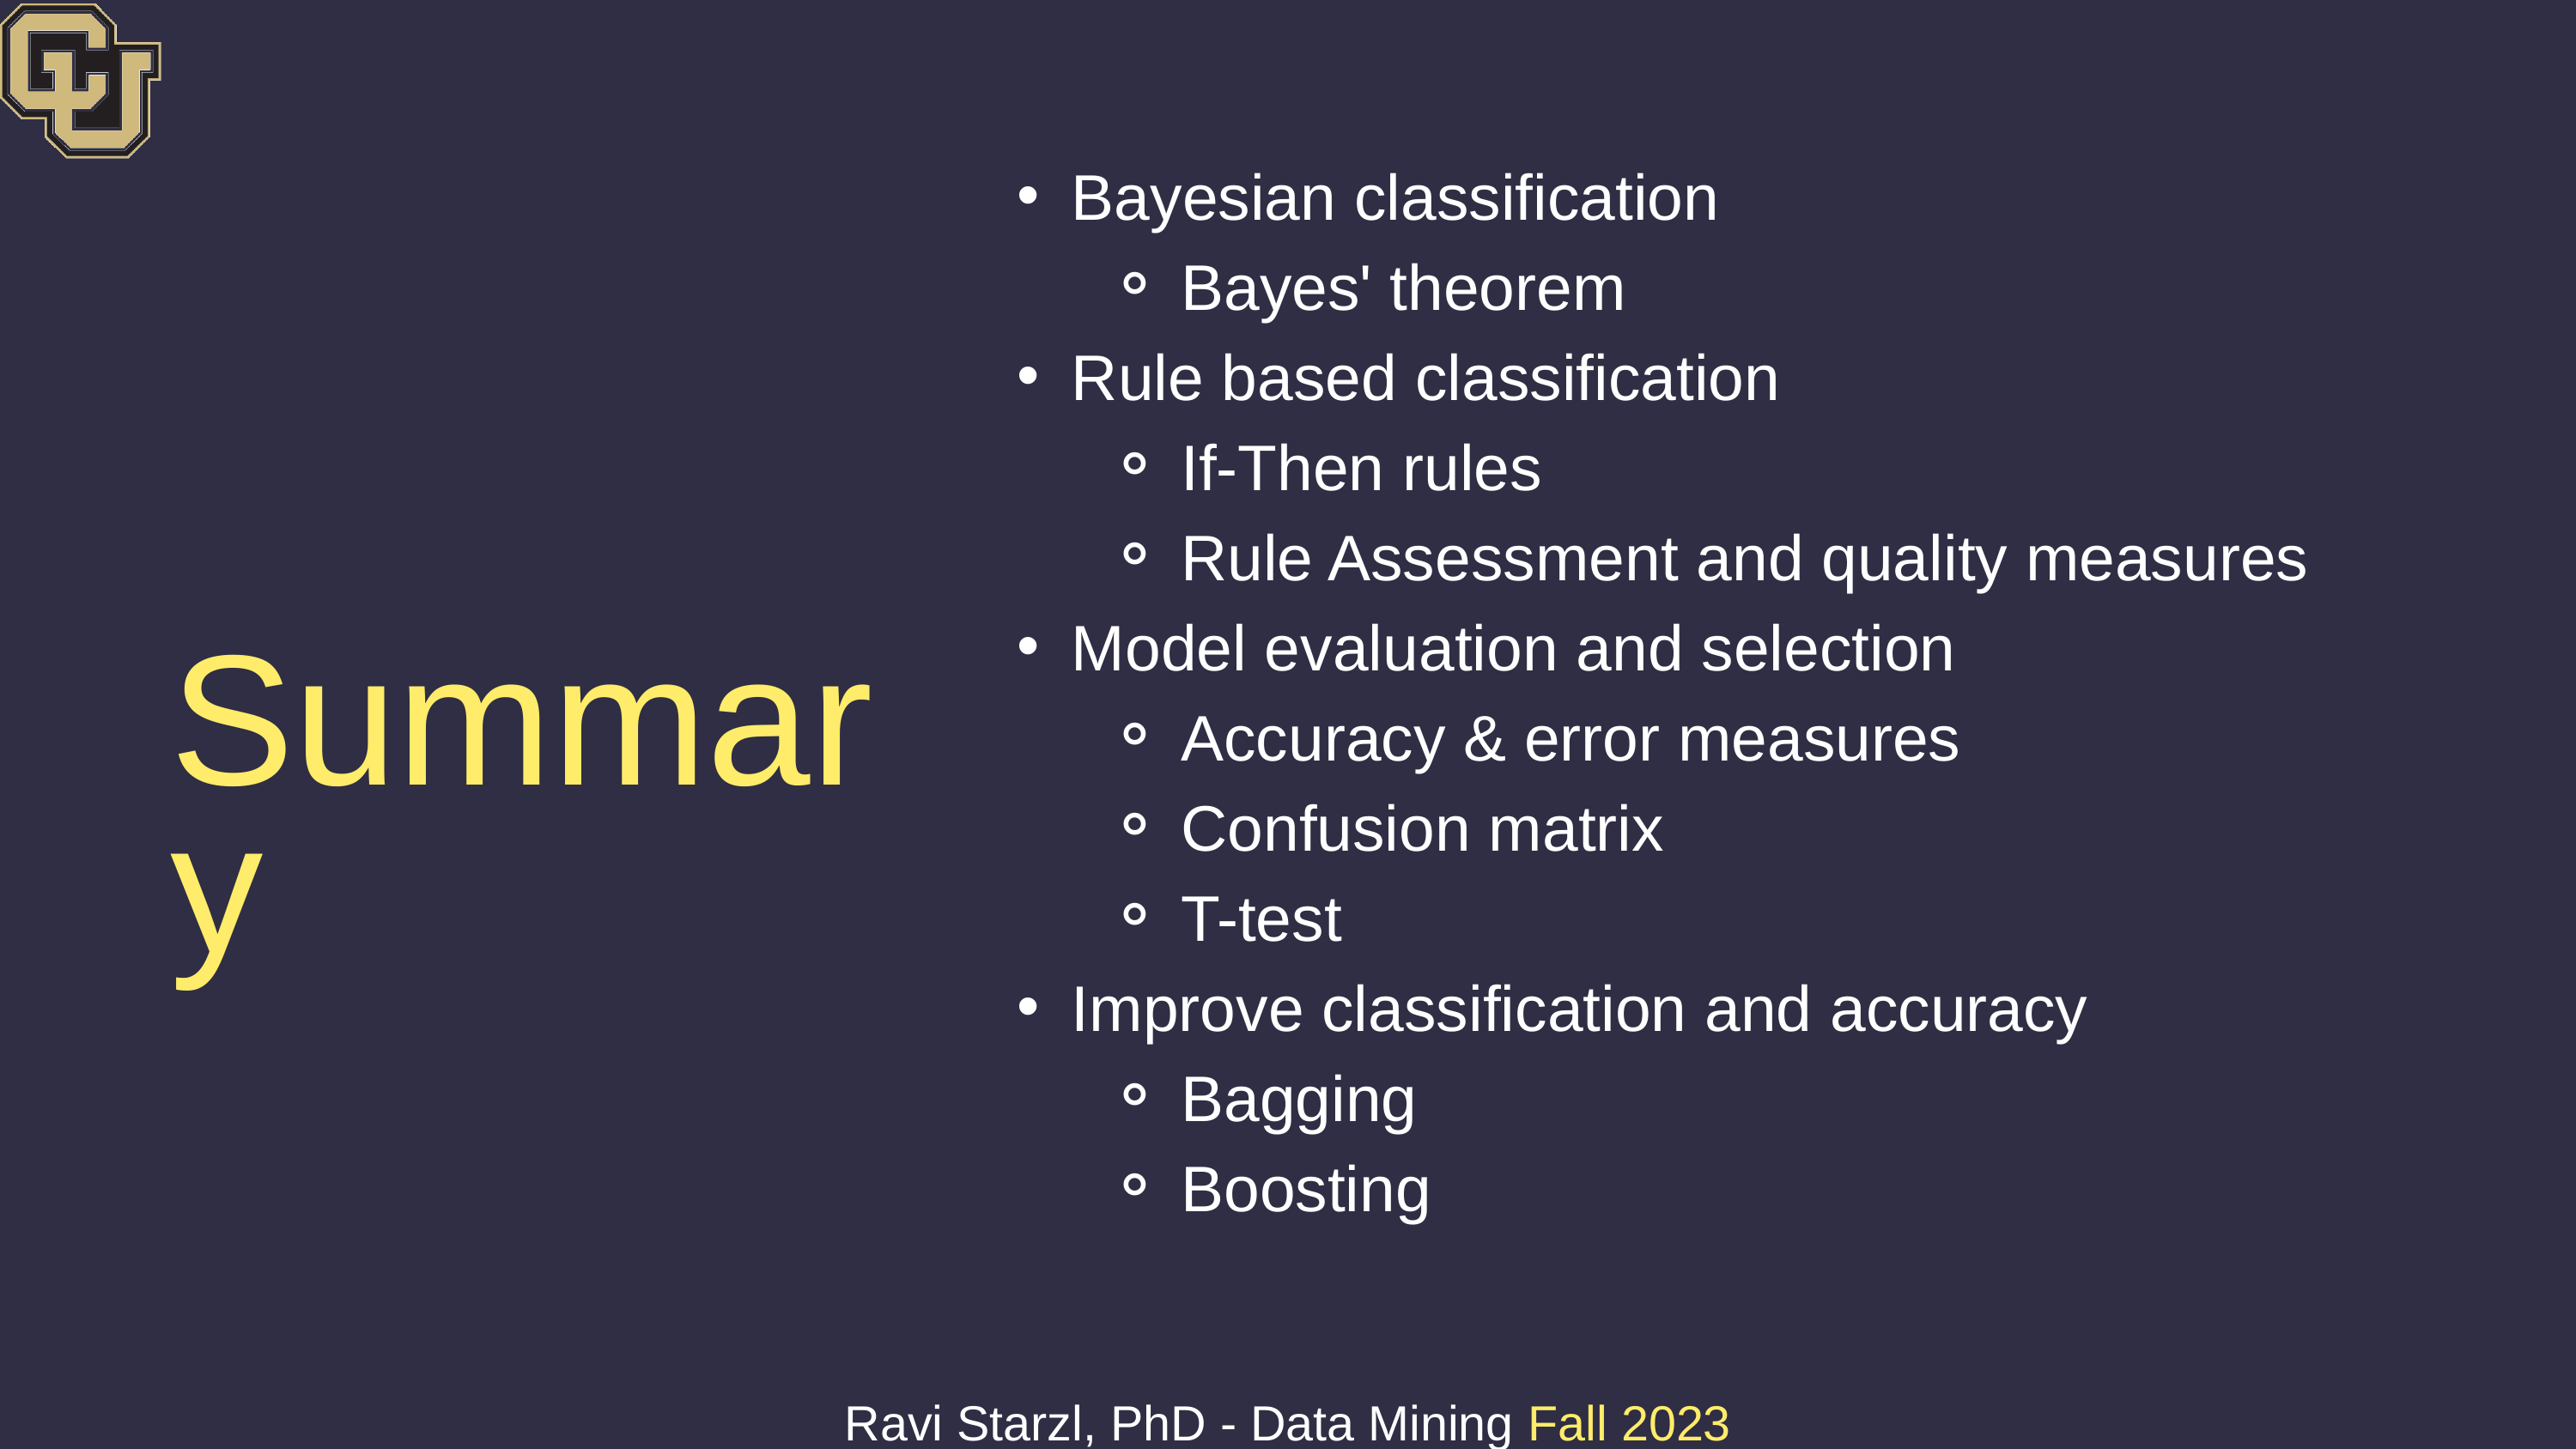

Bayesian classification
Bayes' theorem
Rule based classification
If-Then rules
Rule Assessment and quality measures
Model evaluation and selection
Accuracy & error measures
Confusion matrix
T-test
Improve classification and accuracy
Bagging
Boosting
Summary
Ravi Starzl, PhD - Data Mining Fall 2023